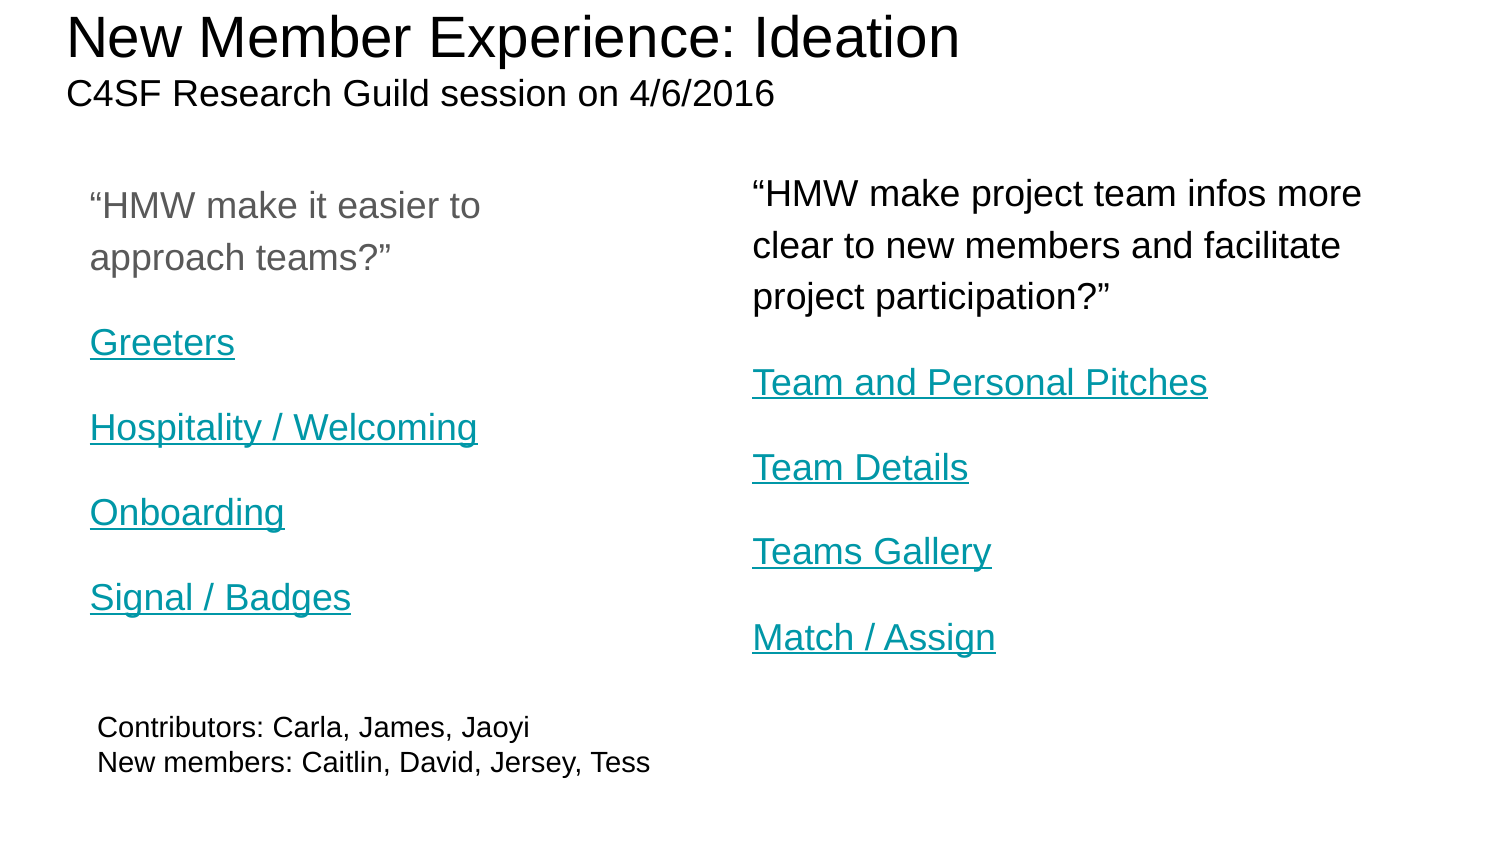

# New Member Experience: Ideation
C4SF Research Guild session on 4/6/2016
“HMW make project team infos more clear to new members and facilitate project participation?”
Team and Personal Pitches
Team Details
Teams Gallery
Match / Assign

“HMW make it easier to approach teams?”
Greeters
Hospitality / Welcoming
Onboarding
Signal / Badges

Contributors: Carla, James, Jaoyi
New members: Caitlin, David, Jersey, Tess